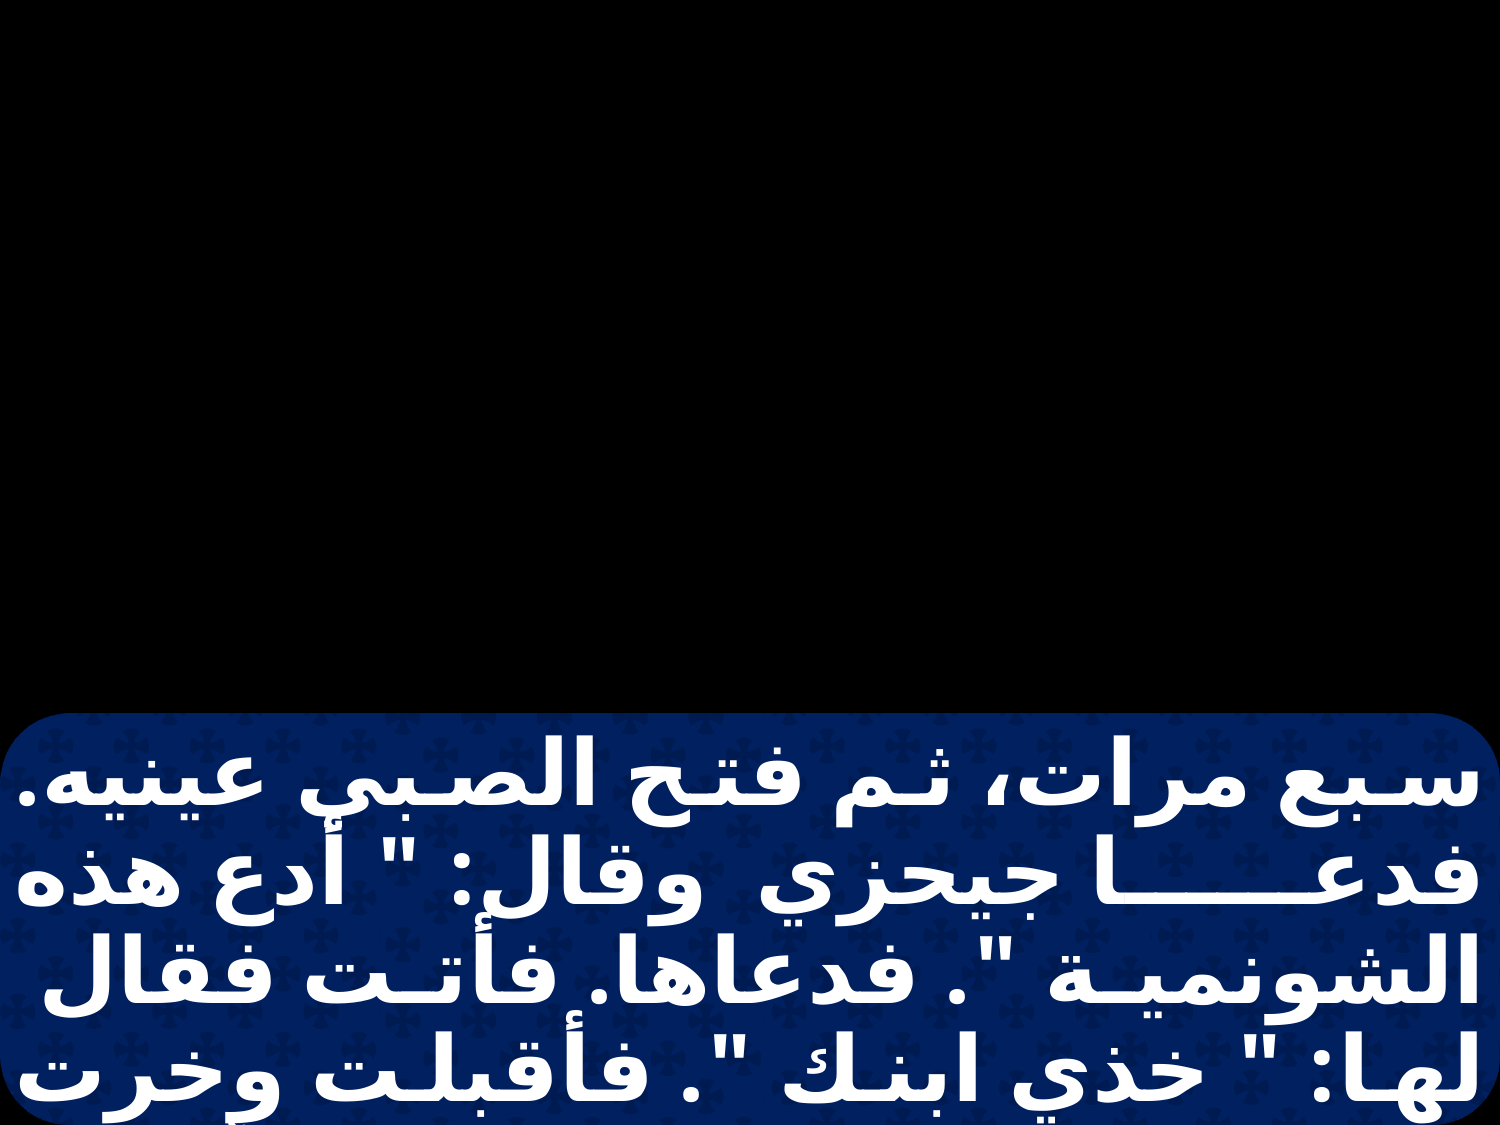

سبع مرات، ثم فتح الصبي عينيه. فدعا جيحزي  وقال: " أدع هذه الشونمية ". فدعاها. فأتت فقال  لها: " خذي ابنك ". فأقبلت وخرت على رجليه  وسجدت إلى الأرض، وأخذت ابنها ومضت. ورجع